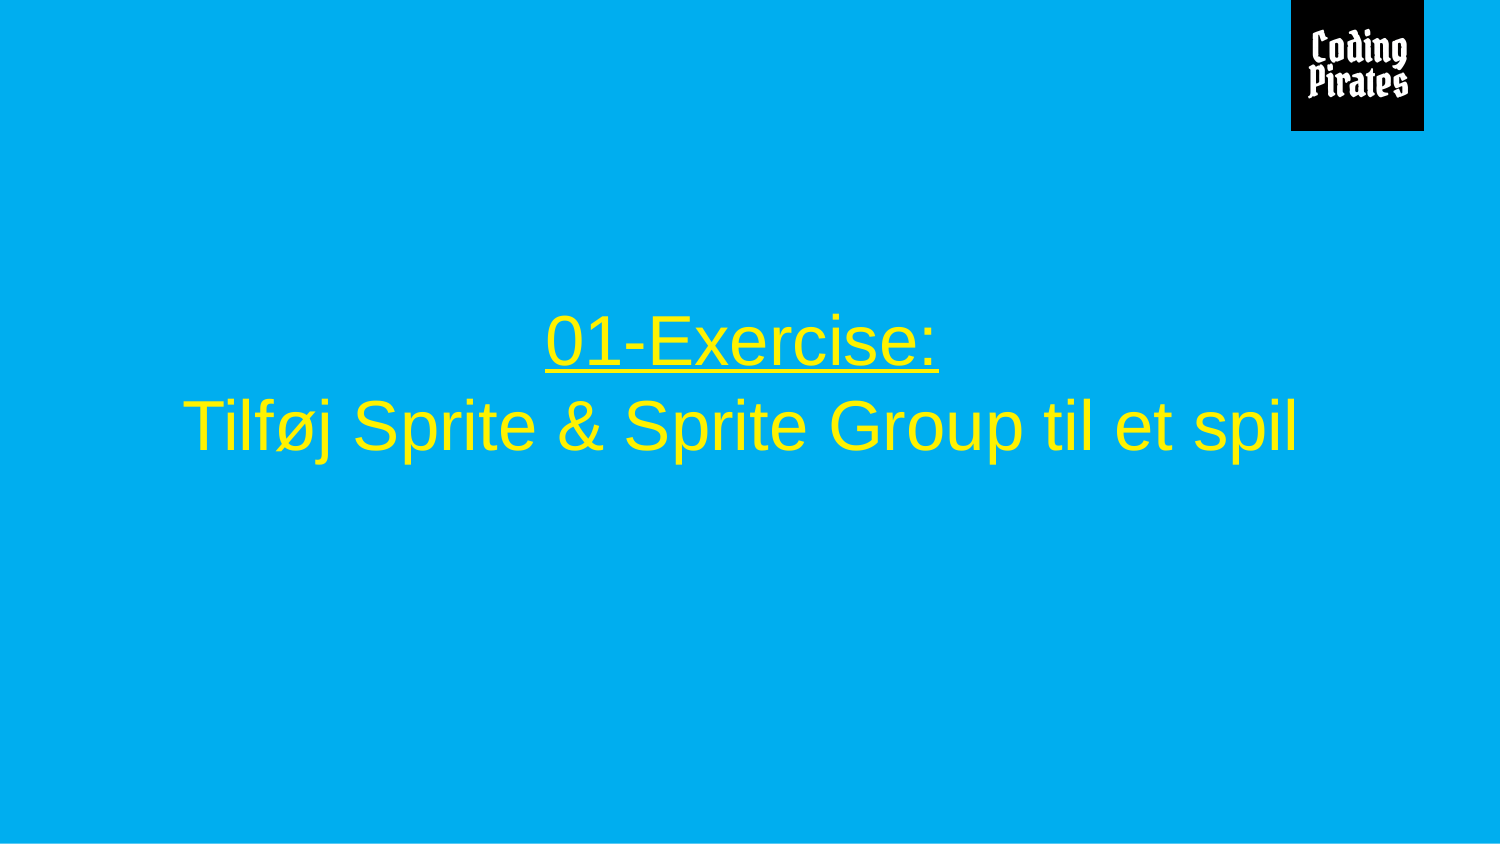

# 01-Exercise:
Tilføj Sprite & Sprite Group til et spil